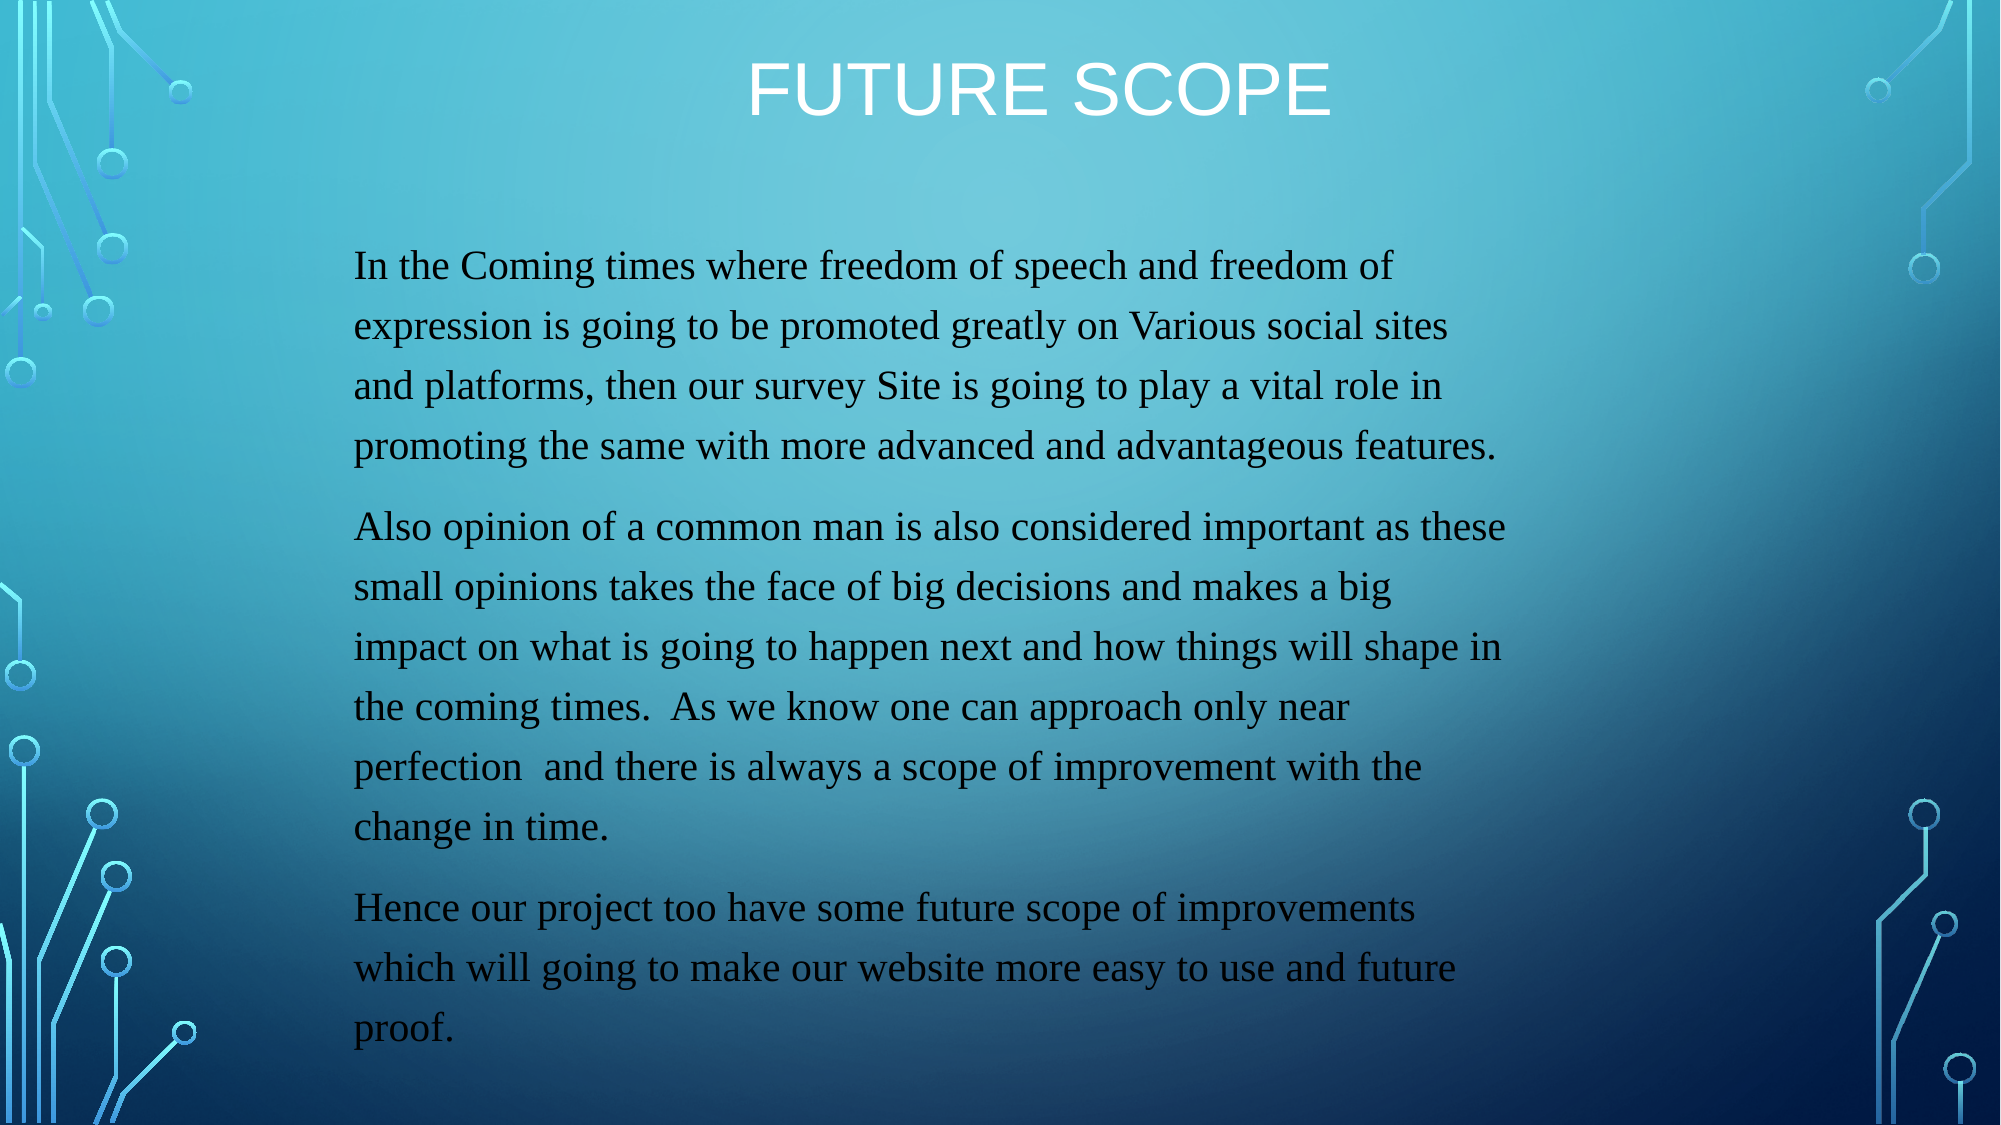

# FUTURE SCOPE
In the Coming times where freedom of speech and freedom of expression is going to be promoted greatly on Various social sites and platforms, then our survey Site is going to play a vital role in promoting the same with more advanced and advantageous features.
Also opinion of a common man is also considered important as these small opinions takes the face of big decisions and makes a big impact on what is going to happen next and how things will shape in the coming times.  As we know one can approach only near perfection  and there is always a scope of improvement with the change in time.
Hence our project too have some future scope of improvements which will going to make our website more easy to use and future proof.